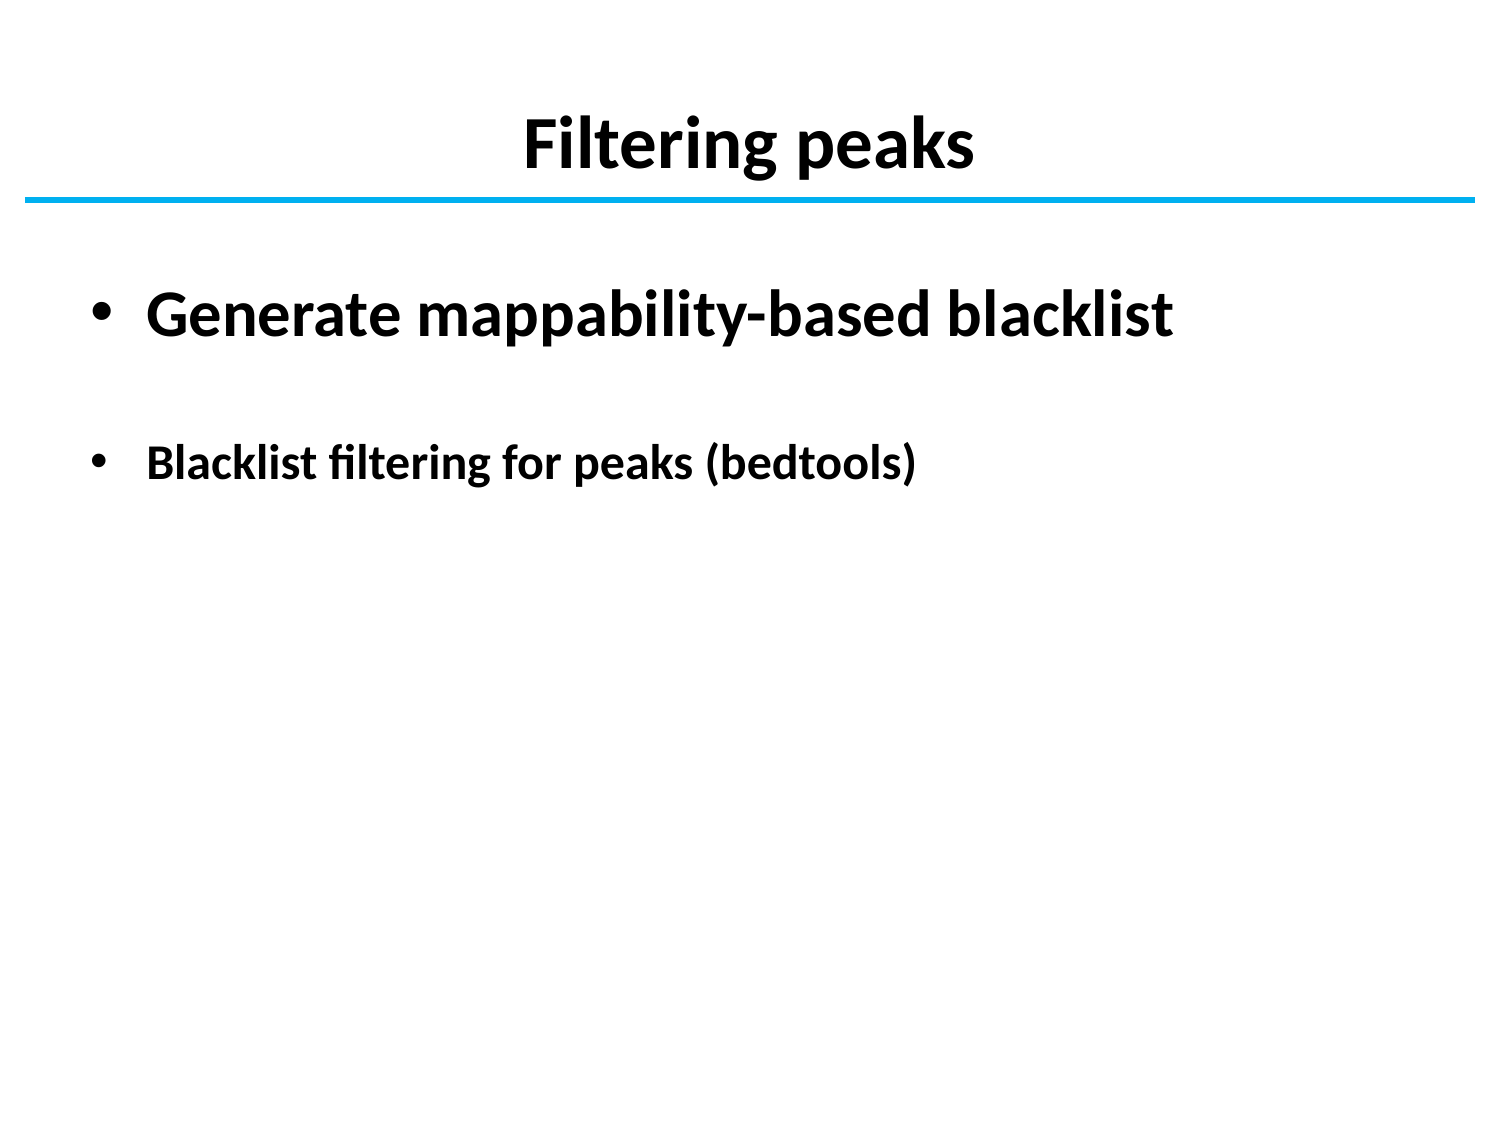

# Filtering peaks
Generate mappability-based blacklist

Blacklist filtering for peaks (bedtools)